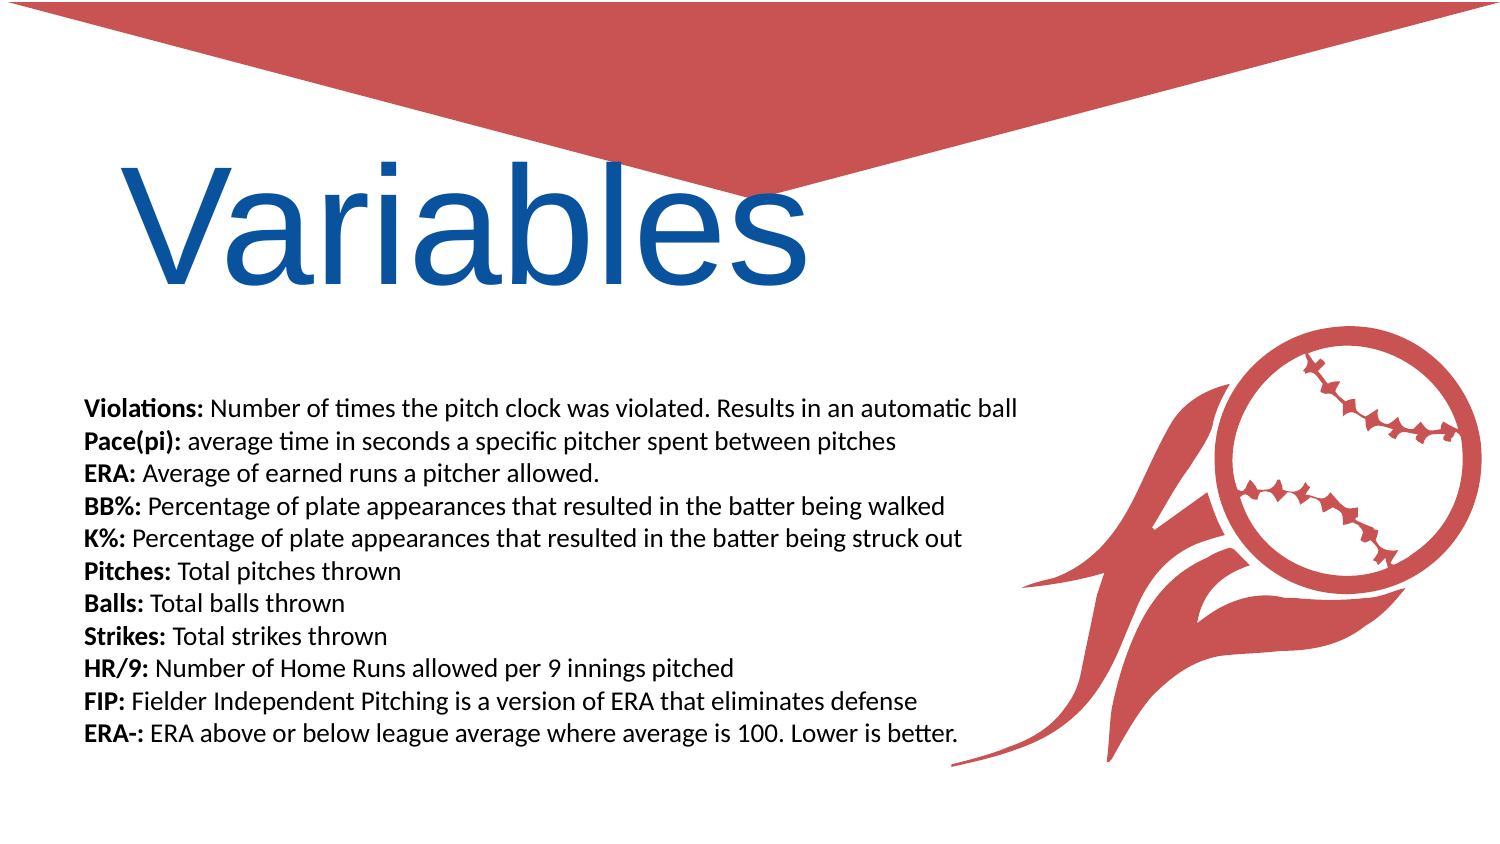

# Variables

Violations: Number of times the pitch clock was violated. Results in an automatic ball
Pace(pi): average time in seconds a specific pitcher spent between pitches
ERA: Average of earned runs a pitcher allowed.
BB%: Percentage of plate appearances that resulted in the batter being walked
K%: Percentage of plate appearances that resulted in the batter being struck out
Pitches: Total pitches thrown
Balls: Total balls thrown
Strikes: Total strikes thrown
HR/9: Number of Home Runs allowed per 9 innings pitched
FIP: Fielder Independent Pitching is a version of ERA that eliminates defense
ERA-: ERA above or below league average where average is 100. Lower is better.